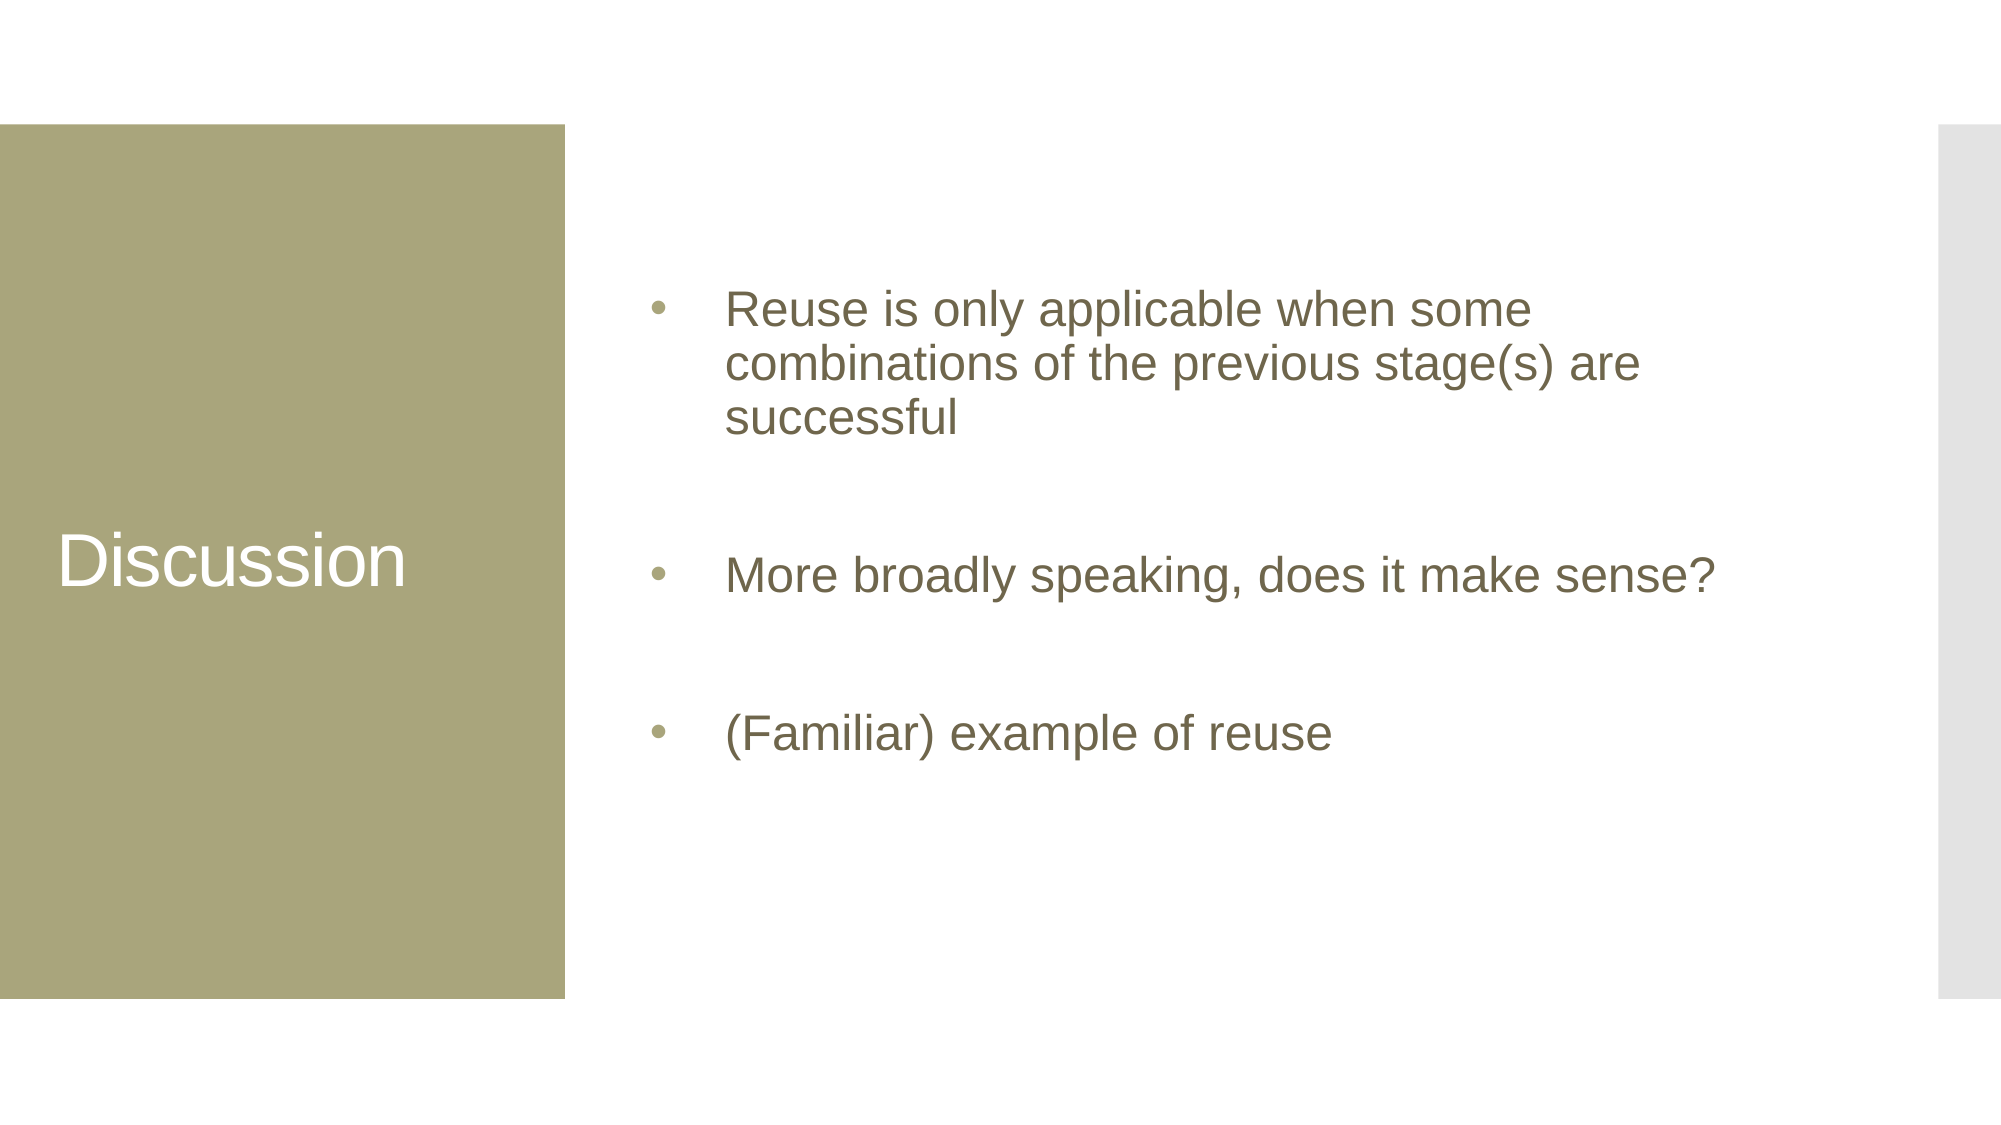

Reuse is only applicable when some combinations of the previous stage(s) are successful

More broadly speaking, does it make sense?

(Familiar) example of reuse

# Discussion